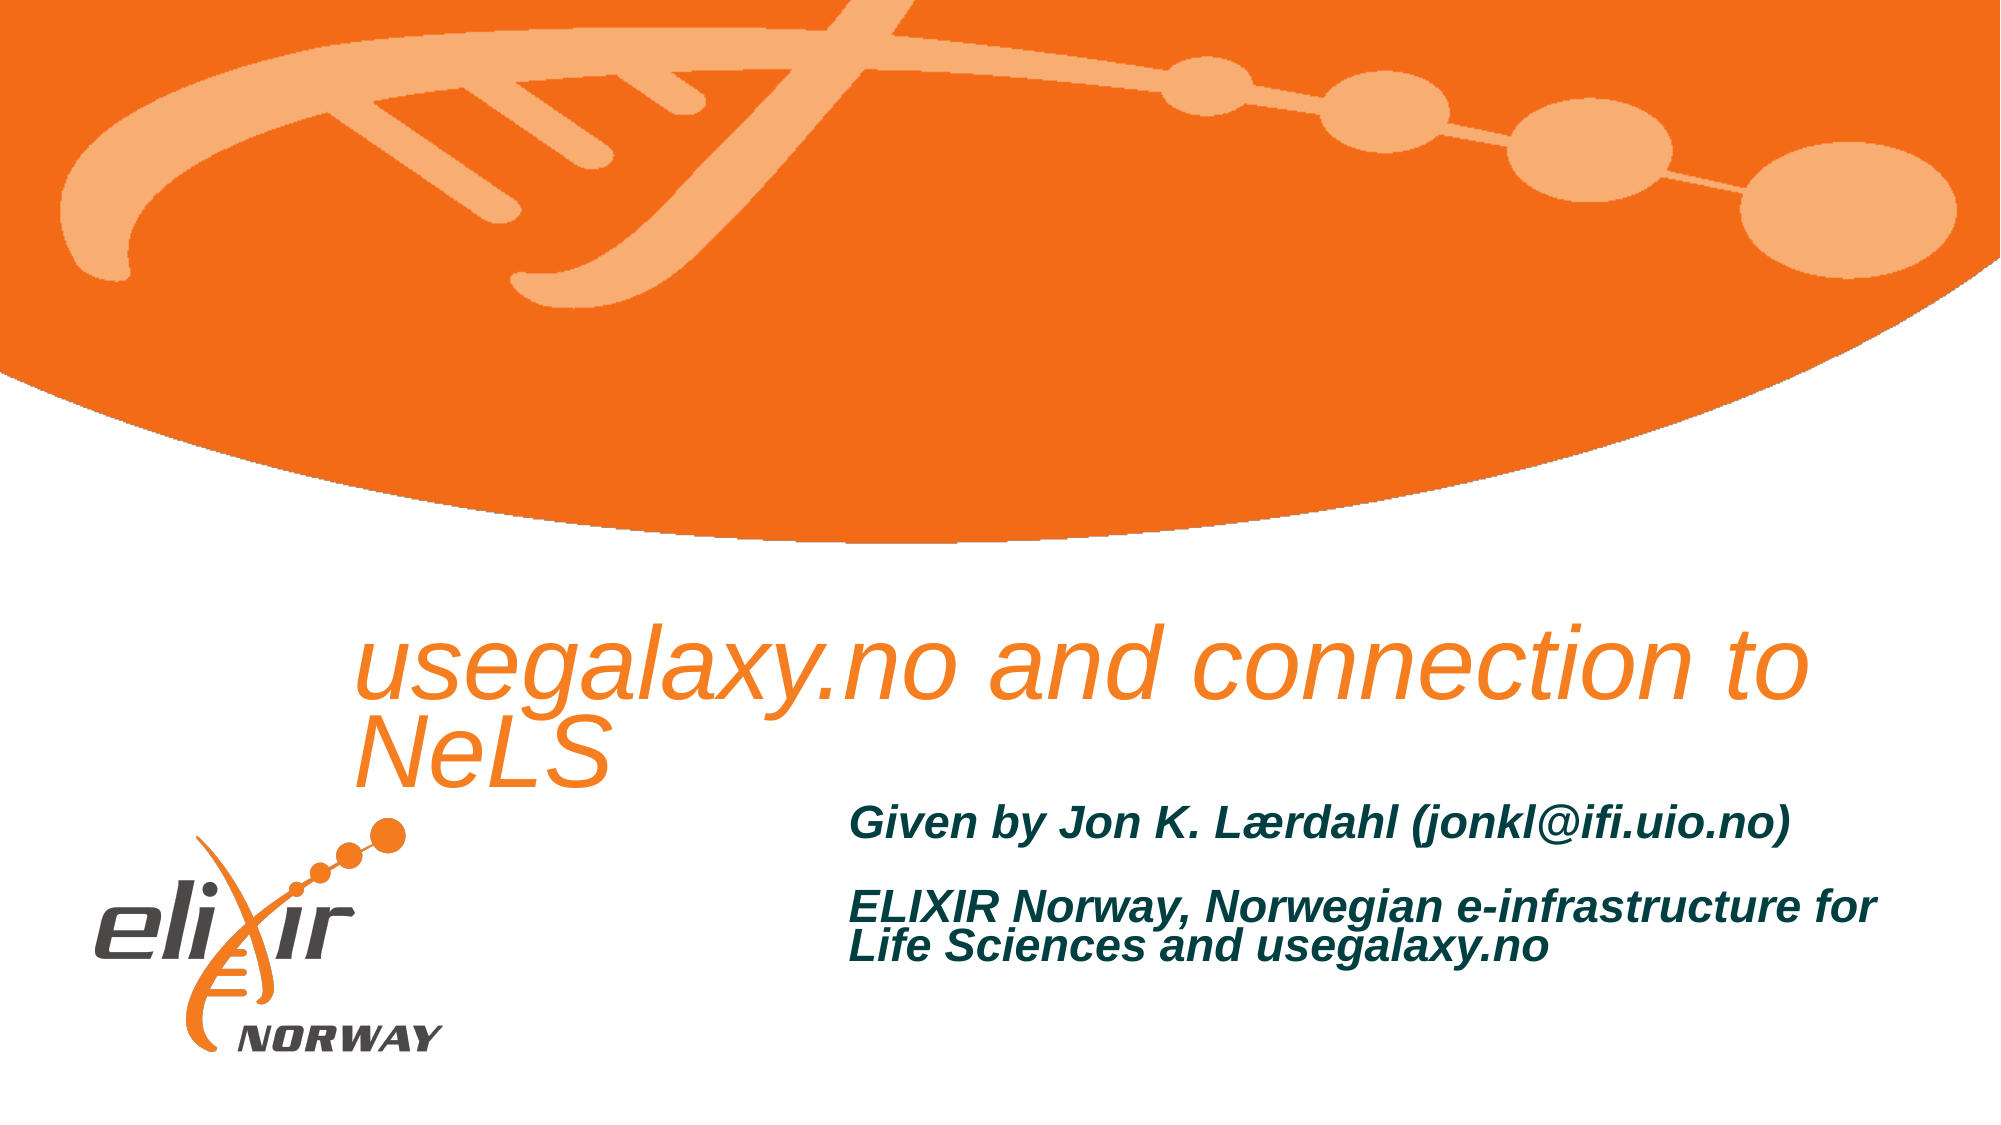

usegalaxy.no and connection to NeLS

Given by Jon K. Lærdahl (jonkl@ifi.uio.no)

ELIXIR Norway, Norwegian e-infrastructure for Life Sciences and usegalaxy.no